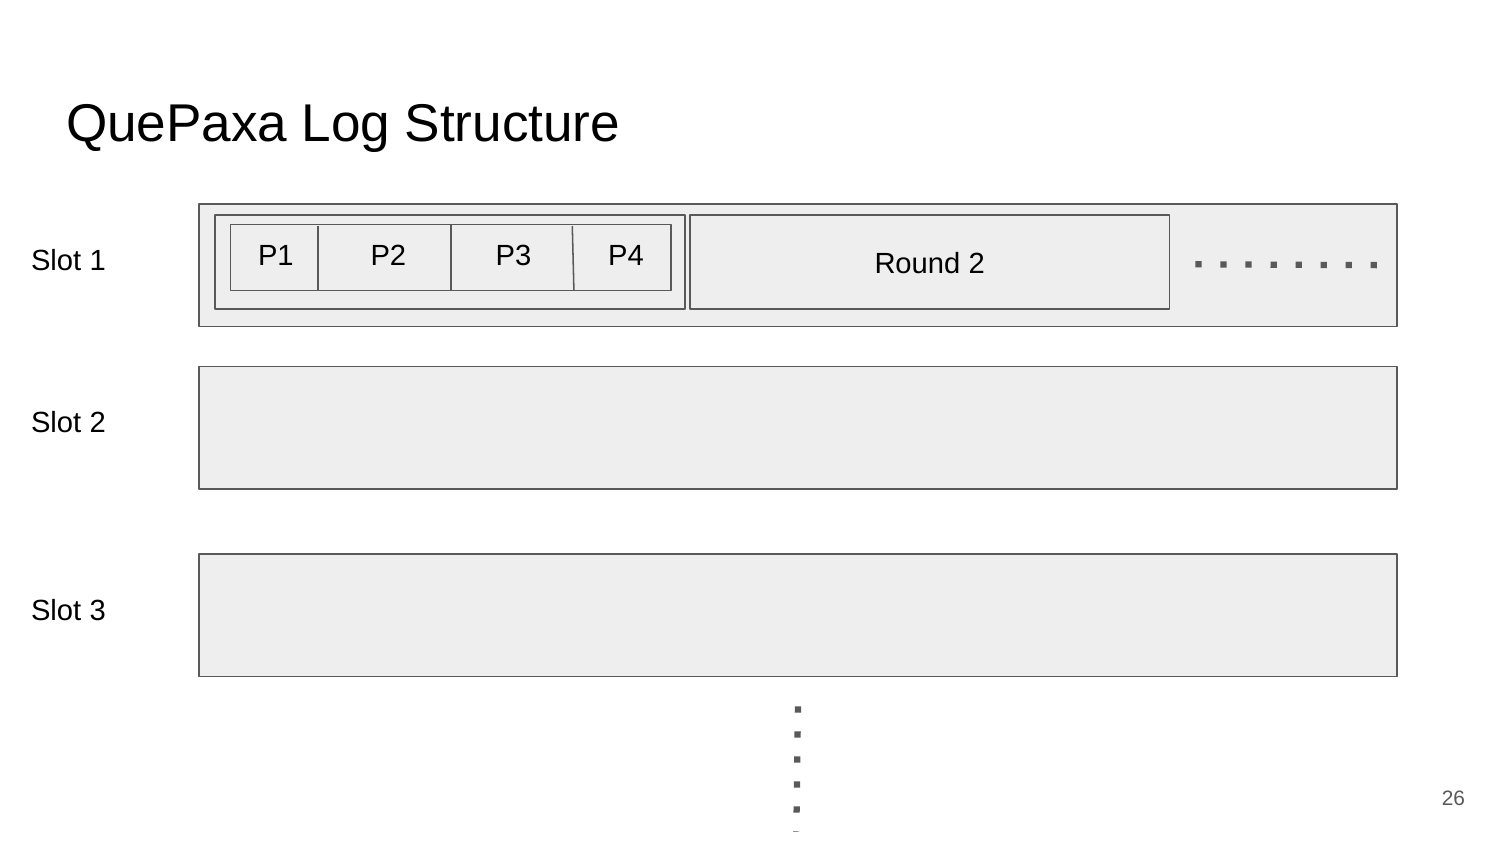

# QuePaxa Log Structure

Round 1
Round 2
P1
P2
P3
P4

Slot 1

Slot 2

Slot 3
26